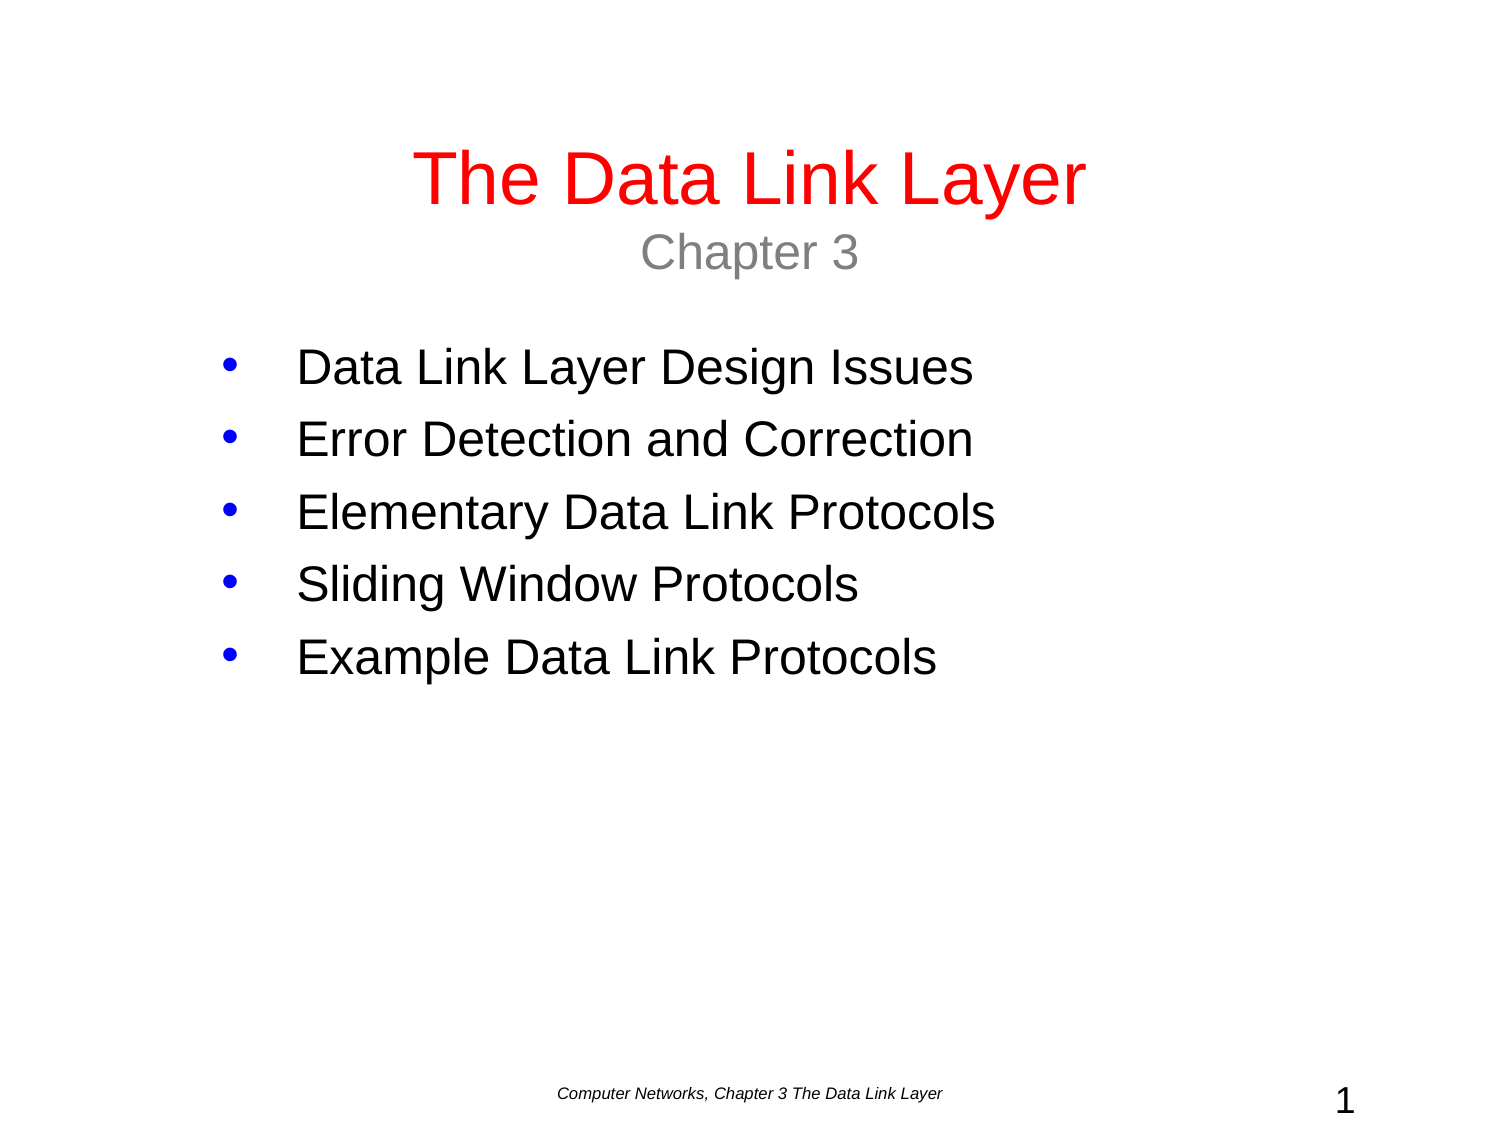

# The Data Link Layer Chapter 3
Data Link Layer Design Issues
Error Detection and Correction
Elementary Data Link Protocols
Sliding Window Protocols
Example Data Link Protocols
Computer Networks, Chapter 3 The Data Link Layer